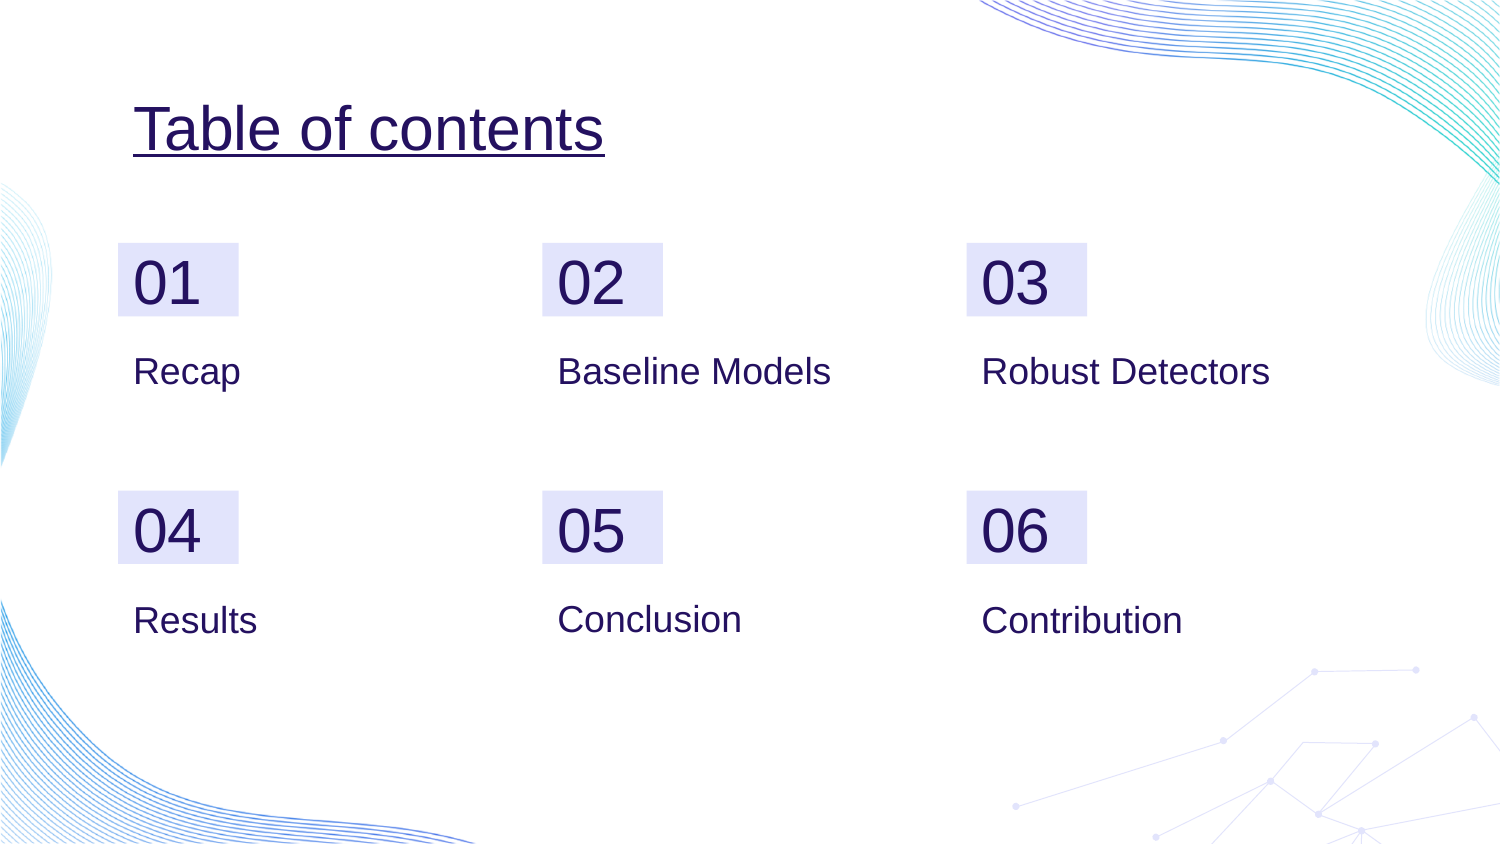

# Table of contents
01
02
03
Recap
Baseline Models
Robust Detectors
04
05
06
Conclusion
Results
Contribution